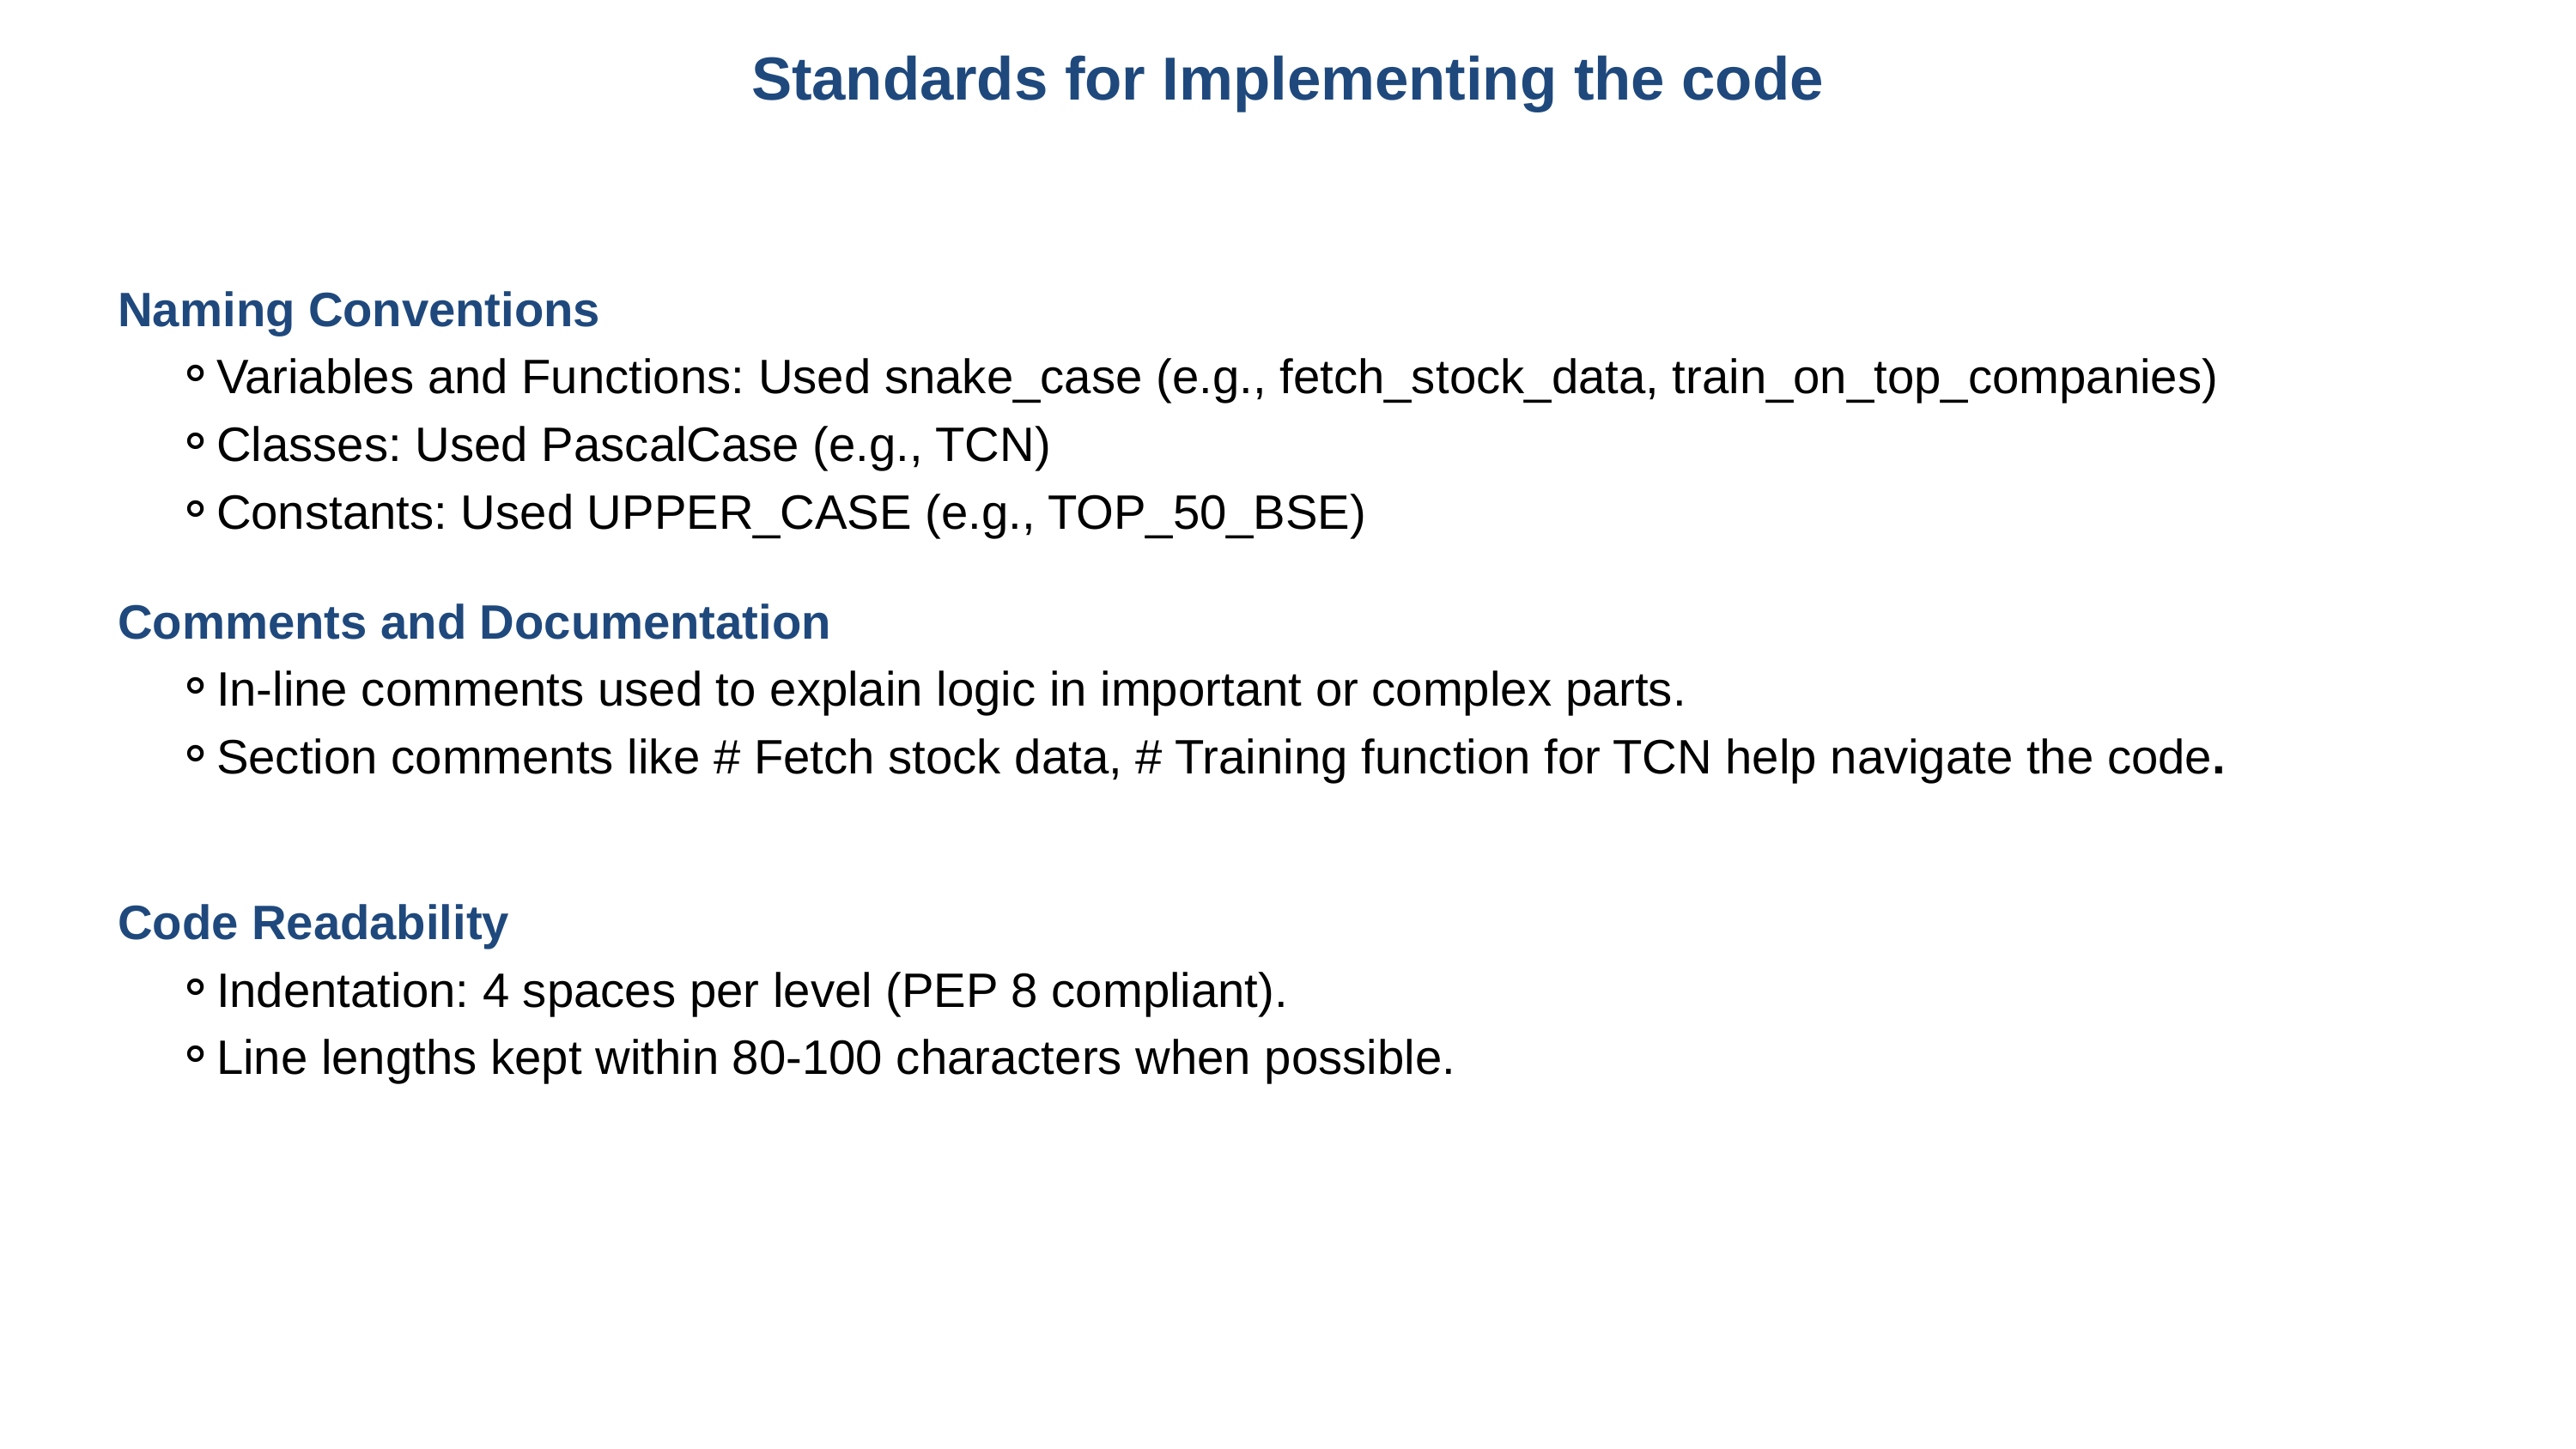

Standards for Implementing the code

Naming Conventions
Variables and Functions: Used snake_case (e.g., fetch_stock_data, train_on_top_companies)
Classes: Used PascalCase (e.g., TCN)
Constants: Used UPPER_CASE (e.g., TOP_50_BSE)

Comments and Documentation
In-line comments used to explain logic in important or complex parts.
Section comments like # Fetch stock data, # Training function for TCN help navigate the code.

Code Readability
Indentation: 4 spaces per level (PEP 8 compliant).
Line lengths kept within 80-100 characters when possible.